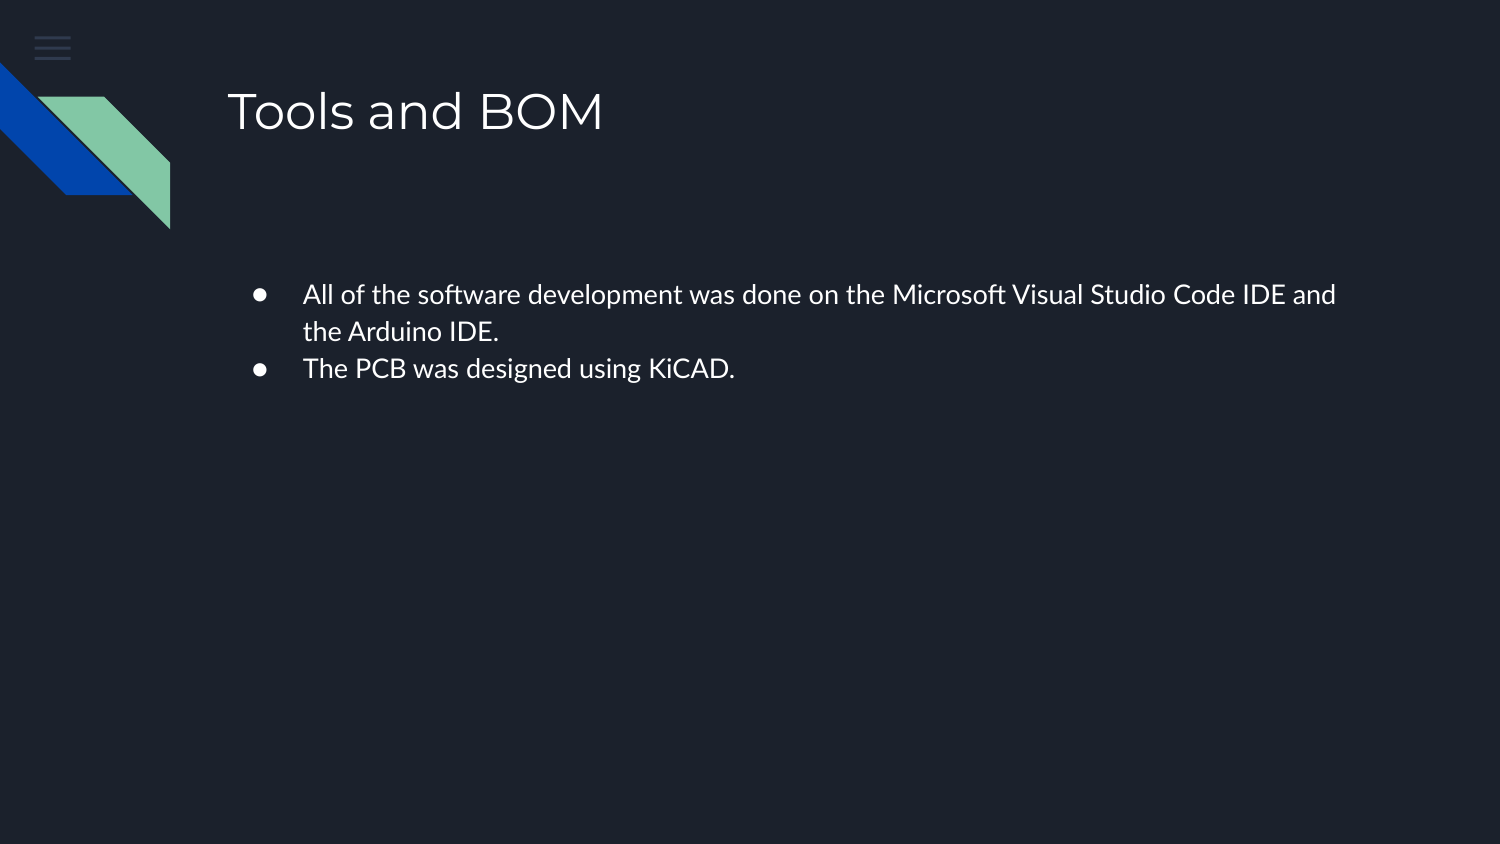

# Tools and BOM
All of the software development was done on the Microsoft Visual Studio Code IDE and the Arduino IDE.
The PCB was designed using KiCAD.